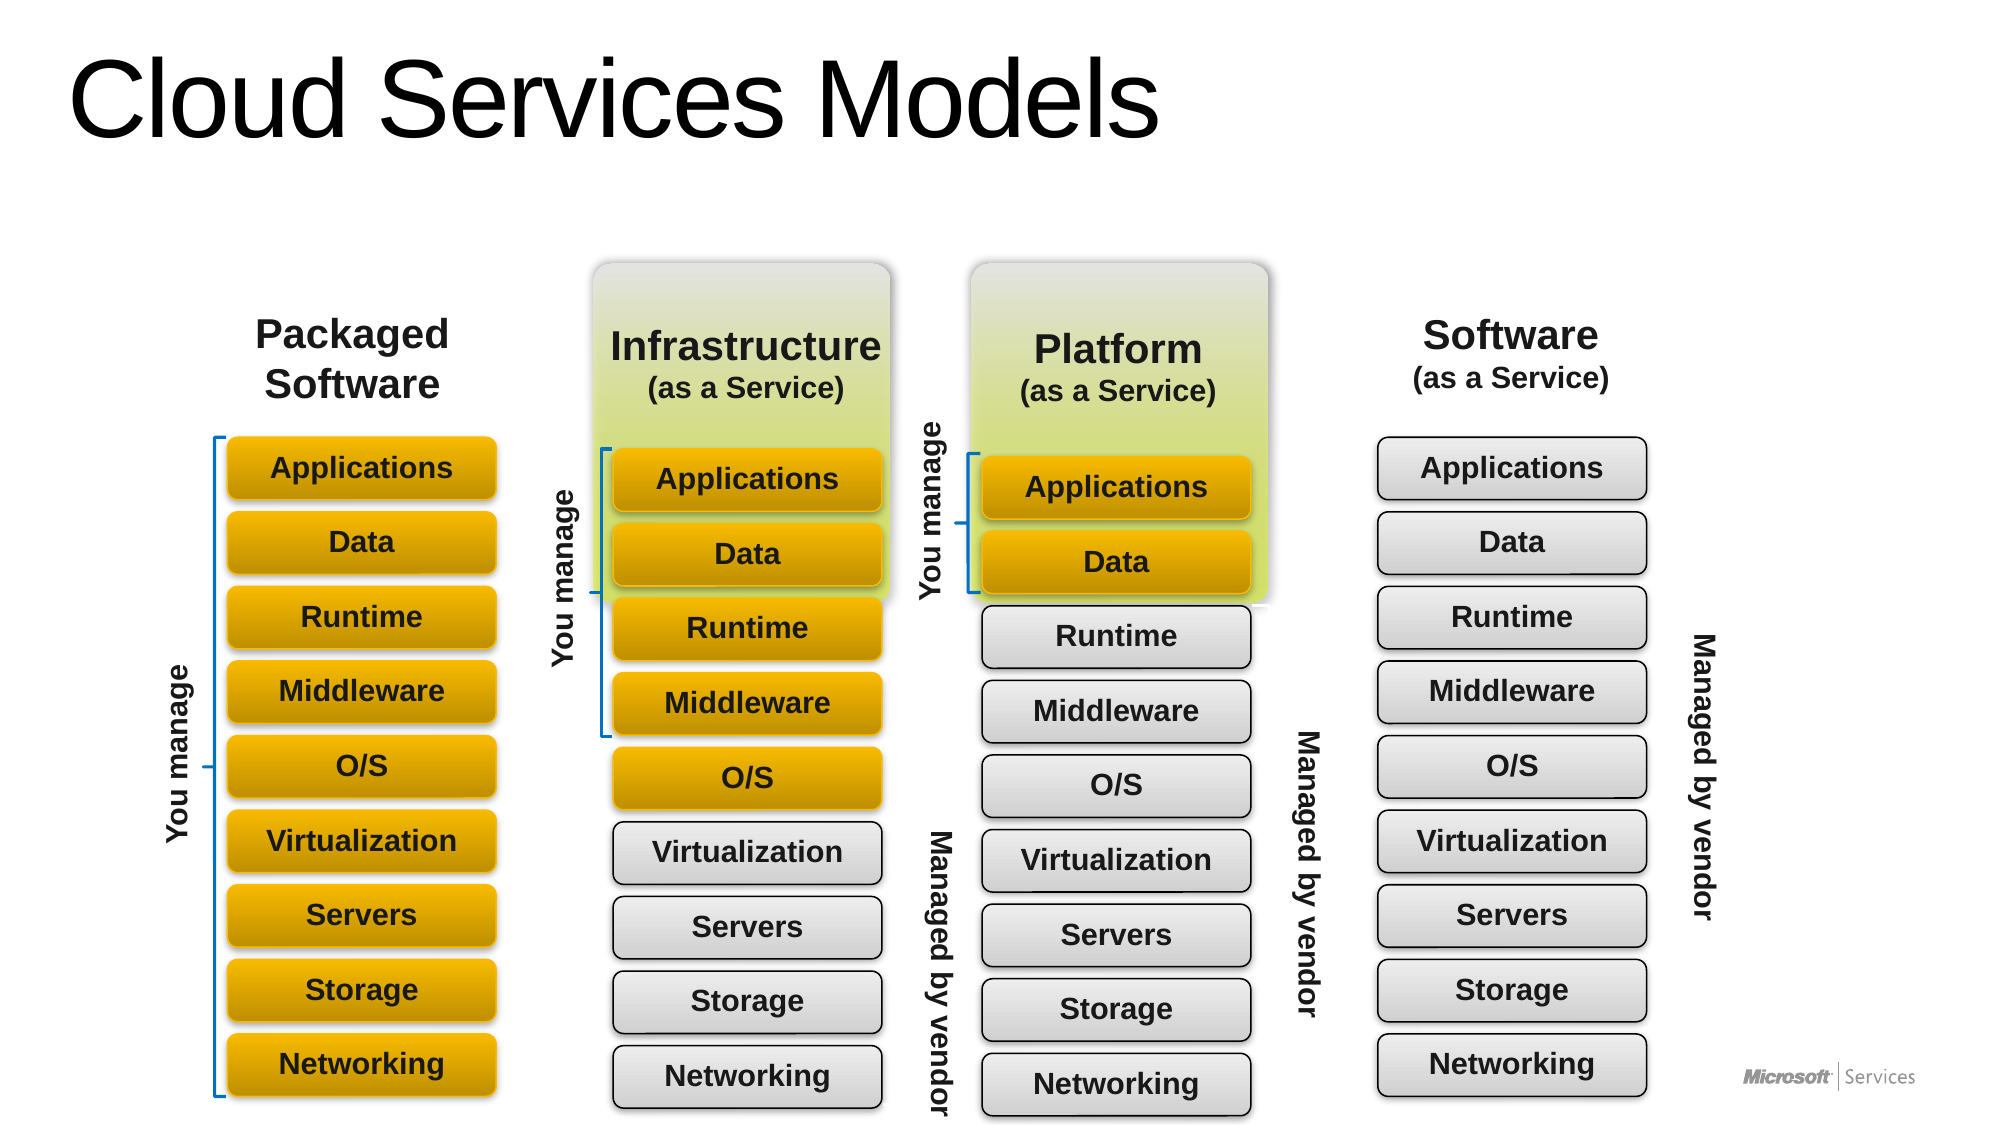

# Cloud Services Models

Infrastructure
(as a Service)

Applications
Data
Runtime
Middleware
O/S
Virtualization
Servers
Storage
Networking
You manage

Managed by vendor

Platform
(as a Service)
You manage

Applications
Data
Runtime
Middleware
O/S
Virtualization
Servers
Storage
Networking

Managed by vendor
Packaged Software

Applications
Data
Runtime
Middleware
O/S
Virtualization
Servers
Storage
Networking
You manage
Software
(as a Service)

Applications
Data
Runtime
Middleware
O/S
Virtualization
Servers
Storage
Networking
Managed by vendor